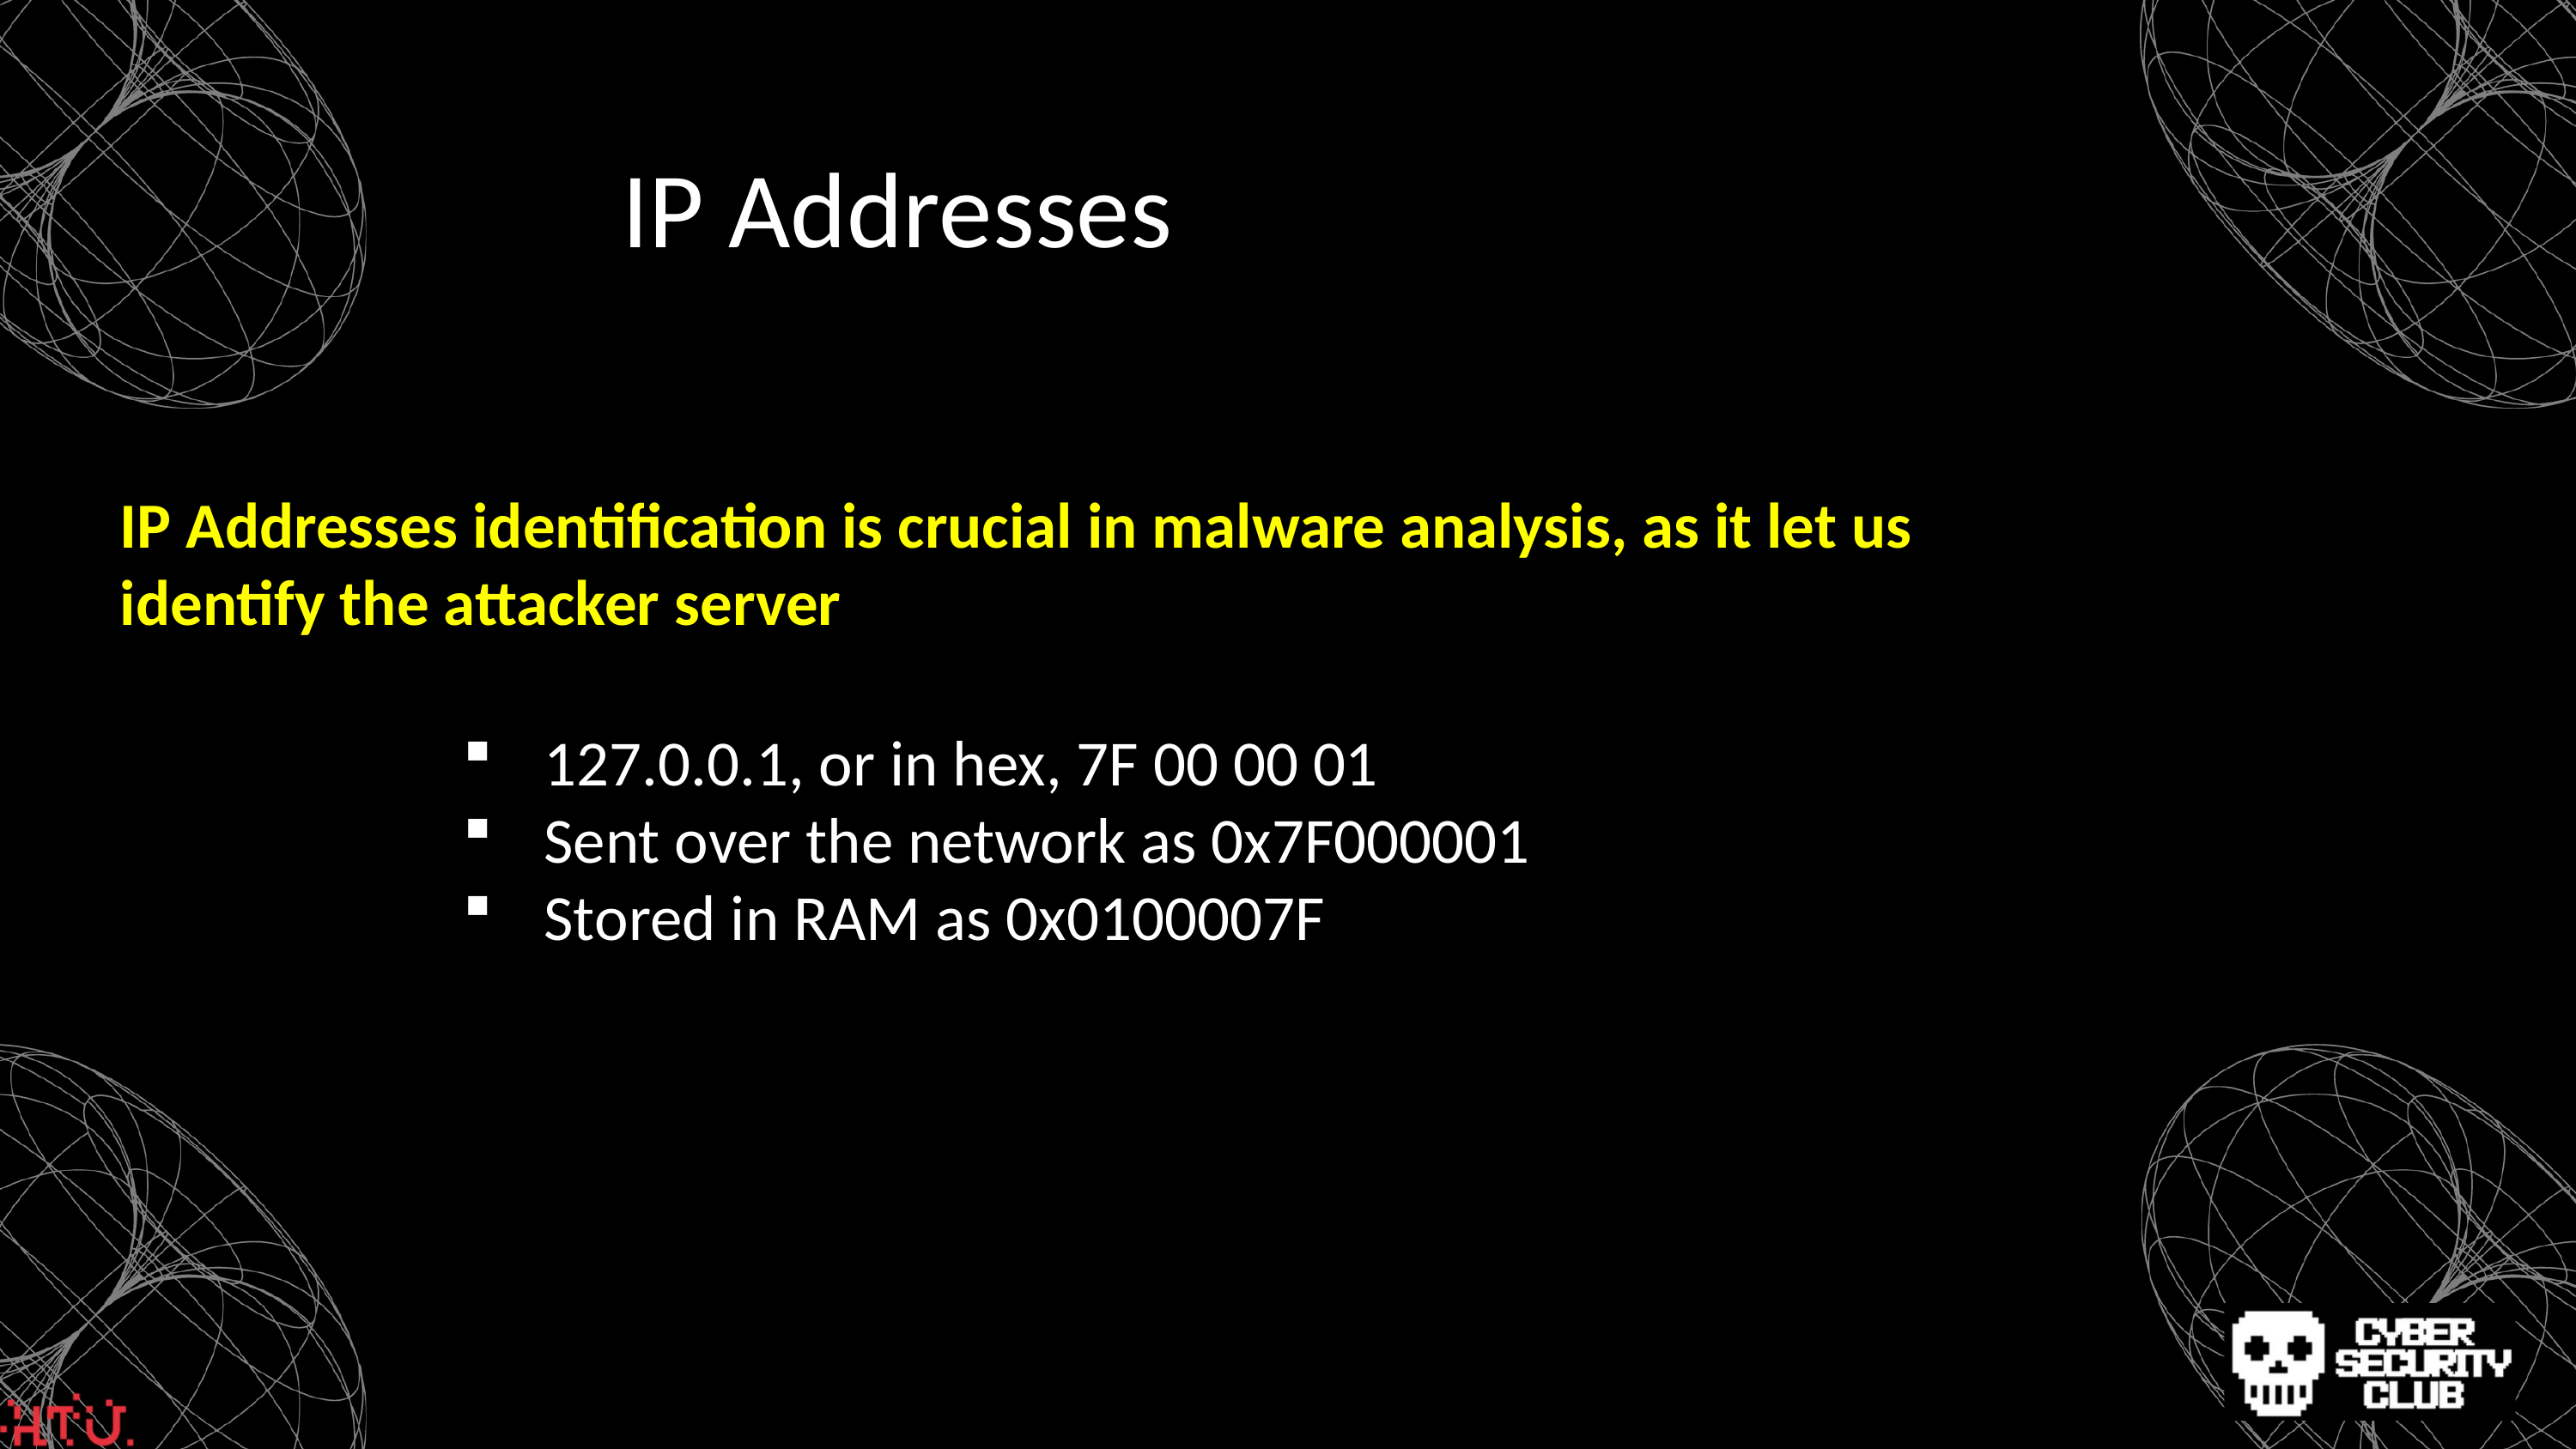

IP Addresses
IP Addresses identification is crucial in malware analysis, as it let us identify the attacker server
127.0.0.1, or in hex, 7F 00 00 01
Sent over the network as 0x7F000001
Stored in RAM as 0x0100007F